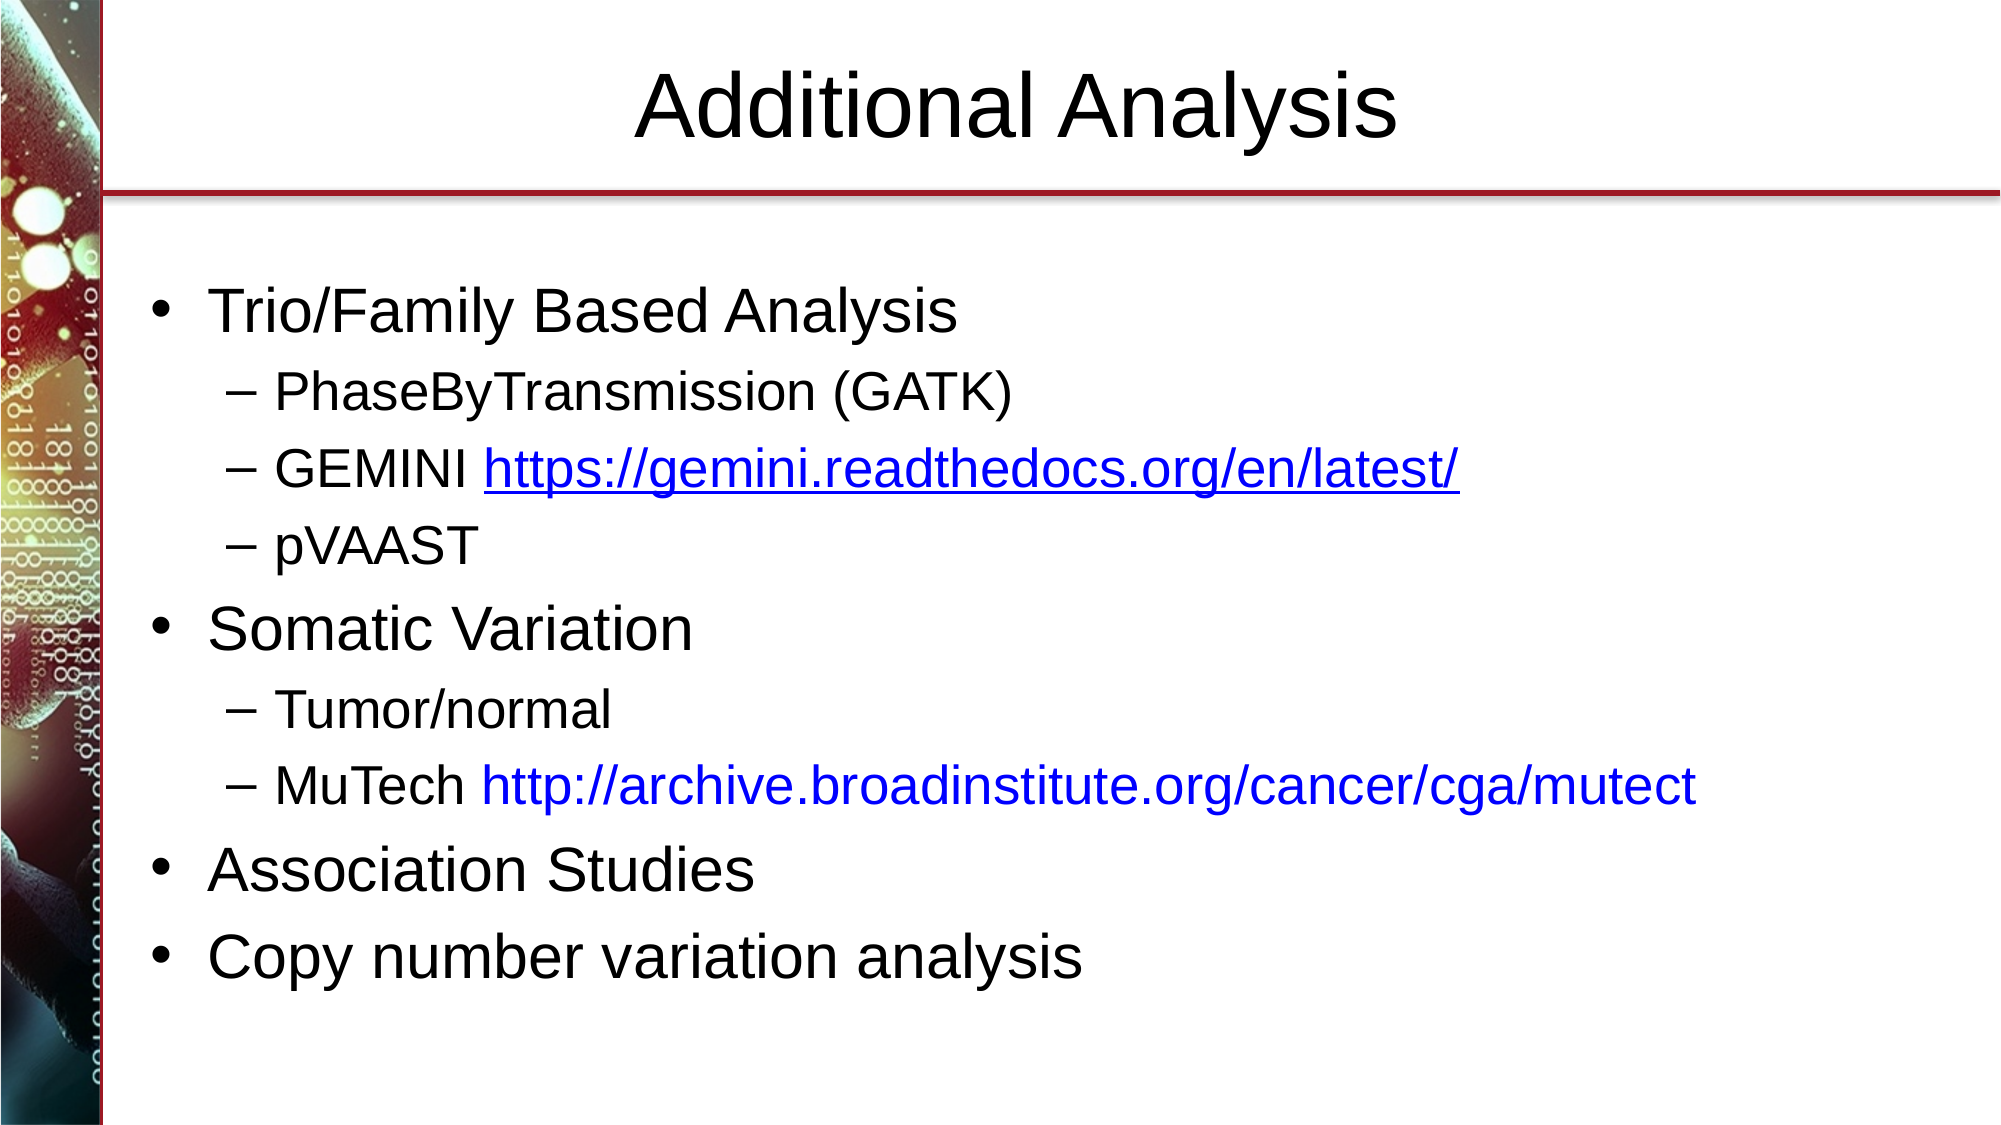

# Additional Analysis
Trio/Family Based Analysis
PhaseByTransmission (GATK)
GEMINI https://gemini.readthedocs.org/en/latest/
pVAAST
Somatic Variation
Tumor/normal
MuTech http://archive.broadinstitute.org/cancer/cga/mutect
Association Studies
Copy number variation analysis